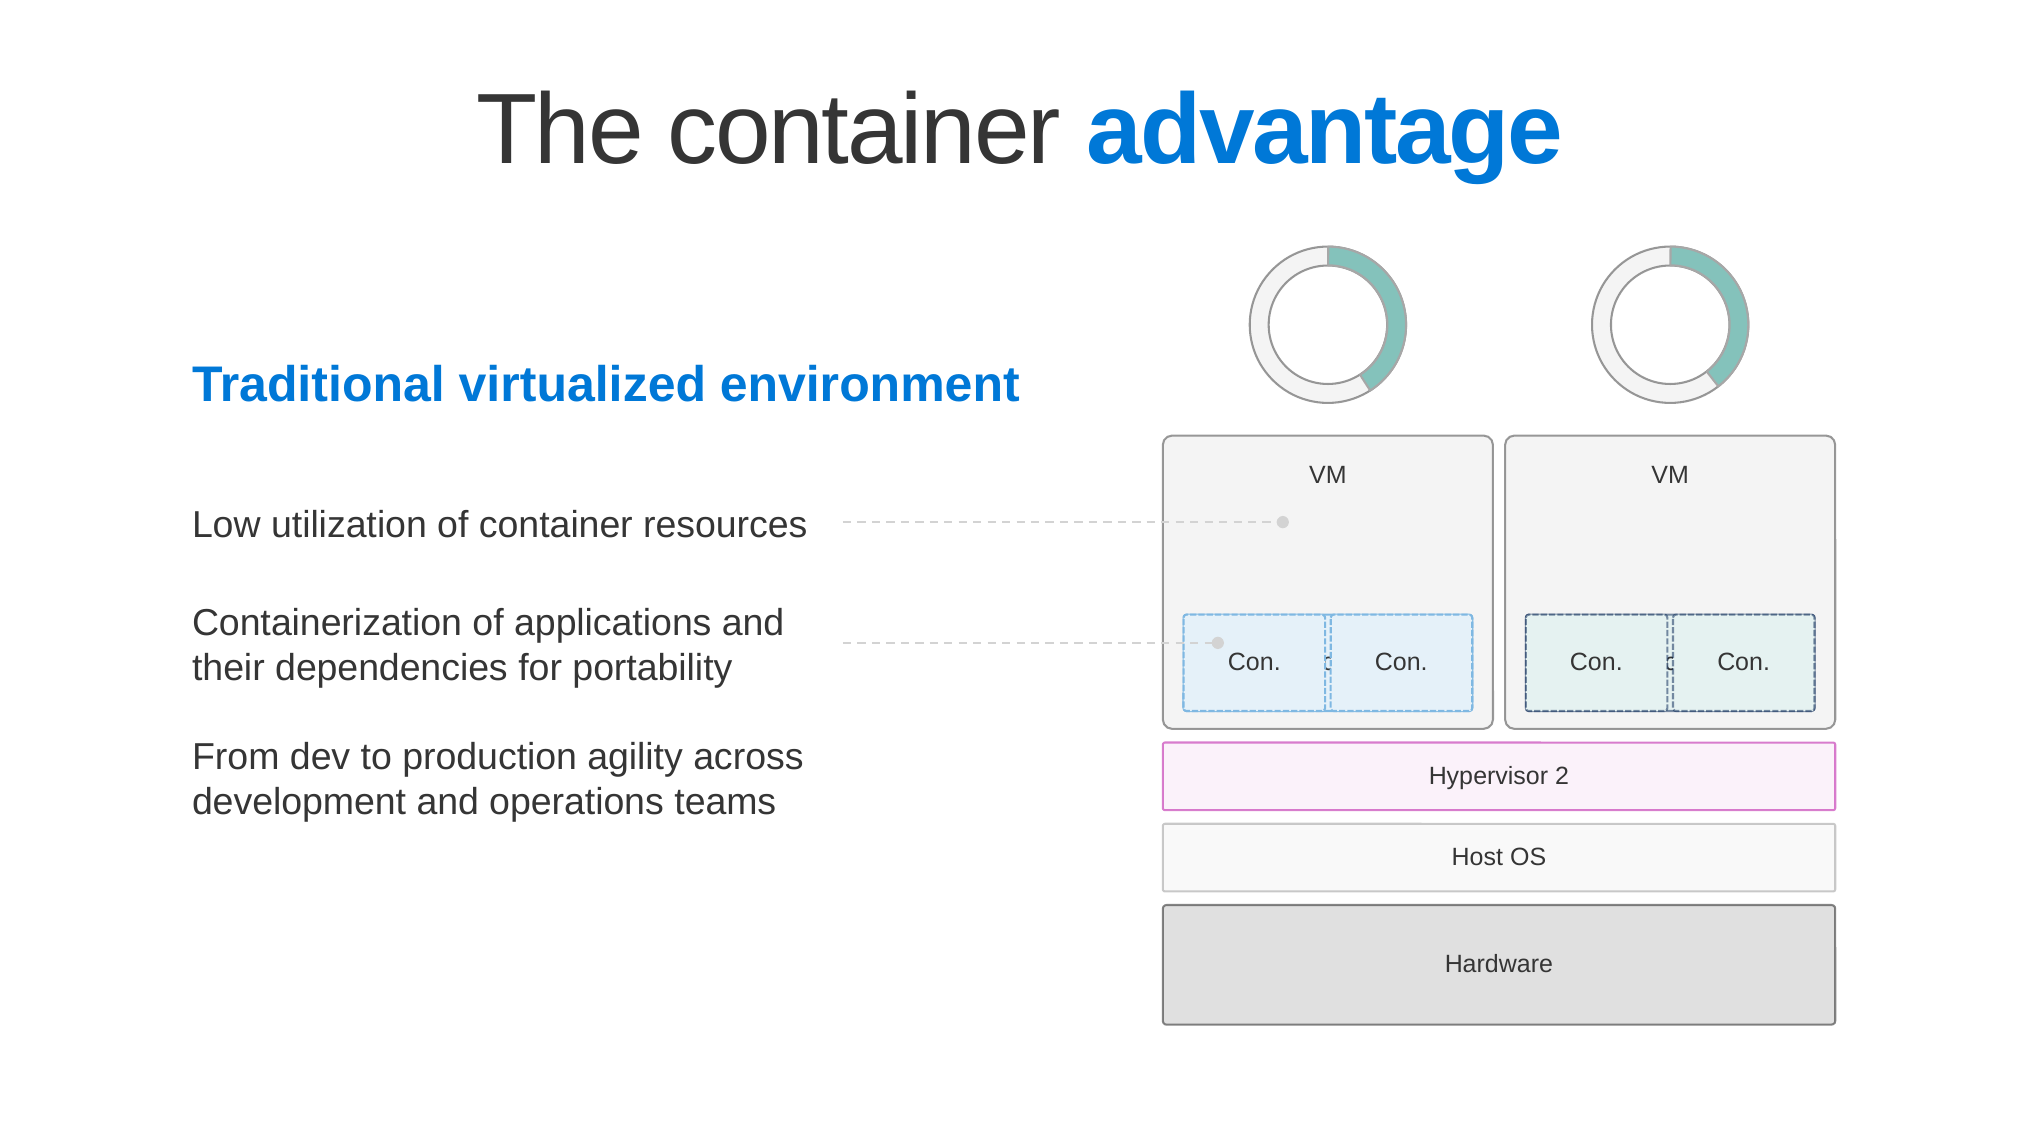

# The container advantage

Traditional virtualized environment
VM
VM
Low utilization of container resources
Containerization of applications and their dependencies for portability
Application
Con.
Con.
Application
Con.
Con.
From dev to production agility across development and operations teams
Hypervisor 2
Host OS
Hardware